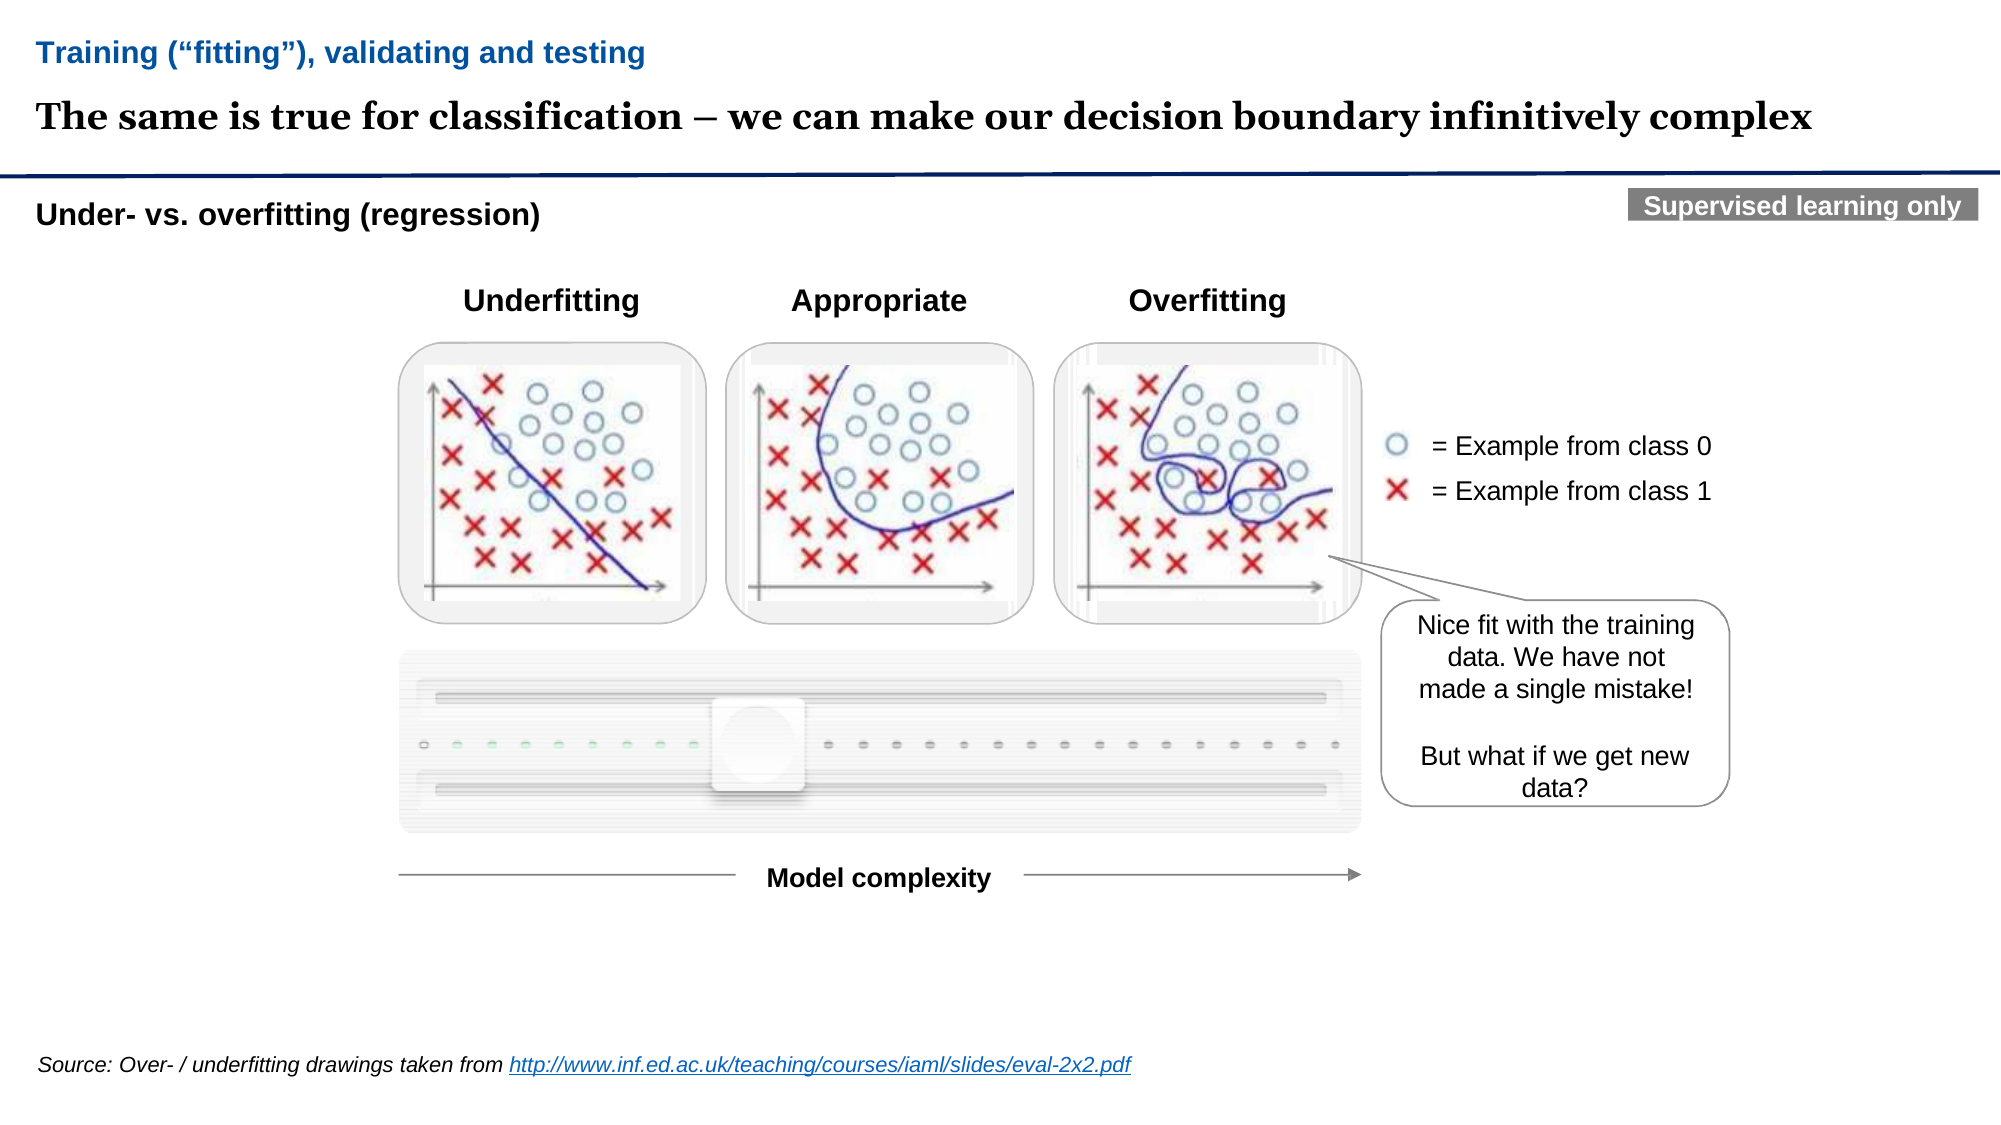

Training (“fitting”), validating and testing
The same is true for classification – we can make our decision boundary infinitively complex
Supervised learning only
Under- vs. overfitting (regression)
Underfitting
Appropriate
Overfitting

= Example from class 0
= Example from class 1

Nice fit with the training data. We have not made a single mistake!

But what if we get new data?

Model complexity

Source: Over- / underfitting drawings taken from http://www.inf.ed.ac.uk/teaching/courses/iaml/slides/eval-2x2.pdf